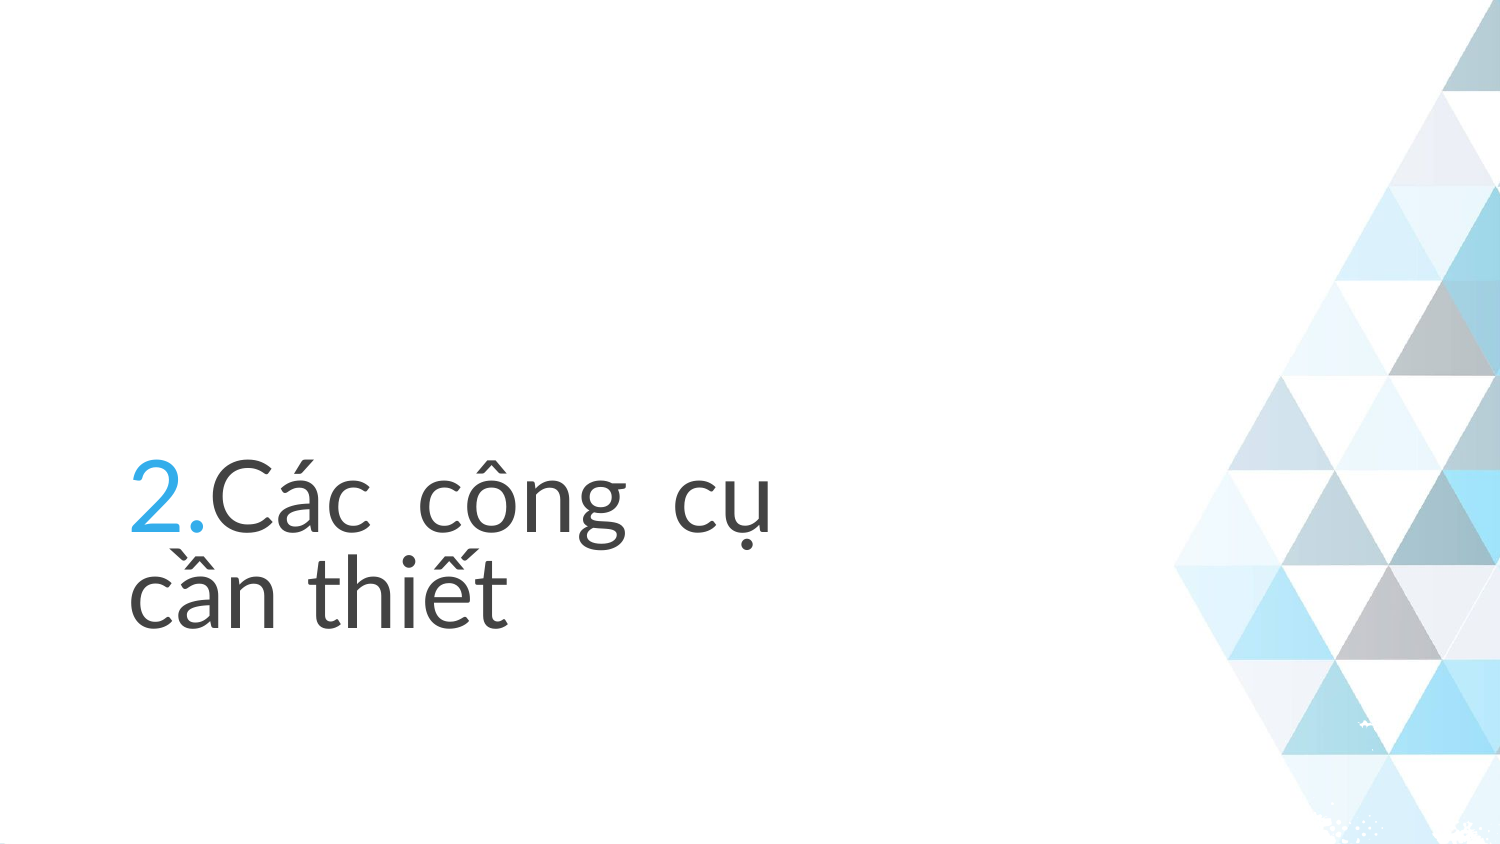

# 2.Các công cụ cần thiết
11